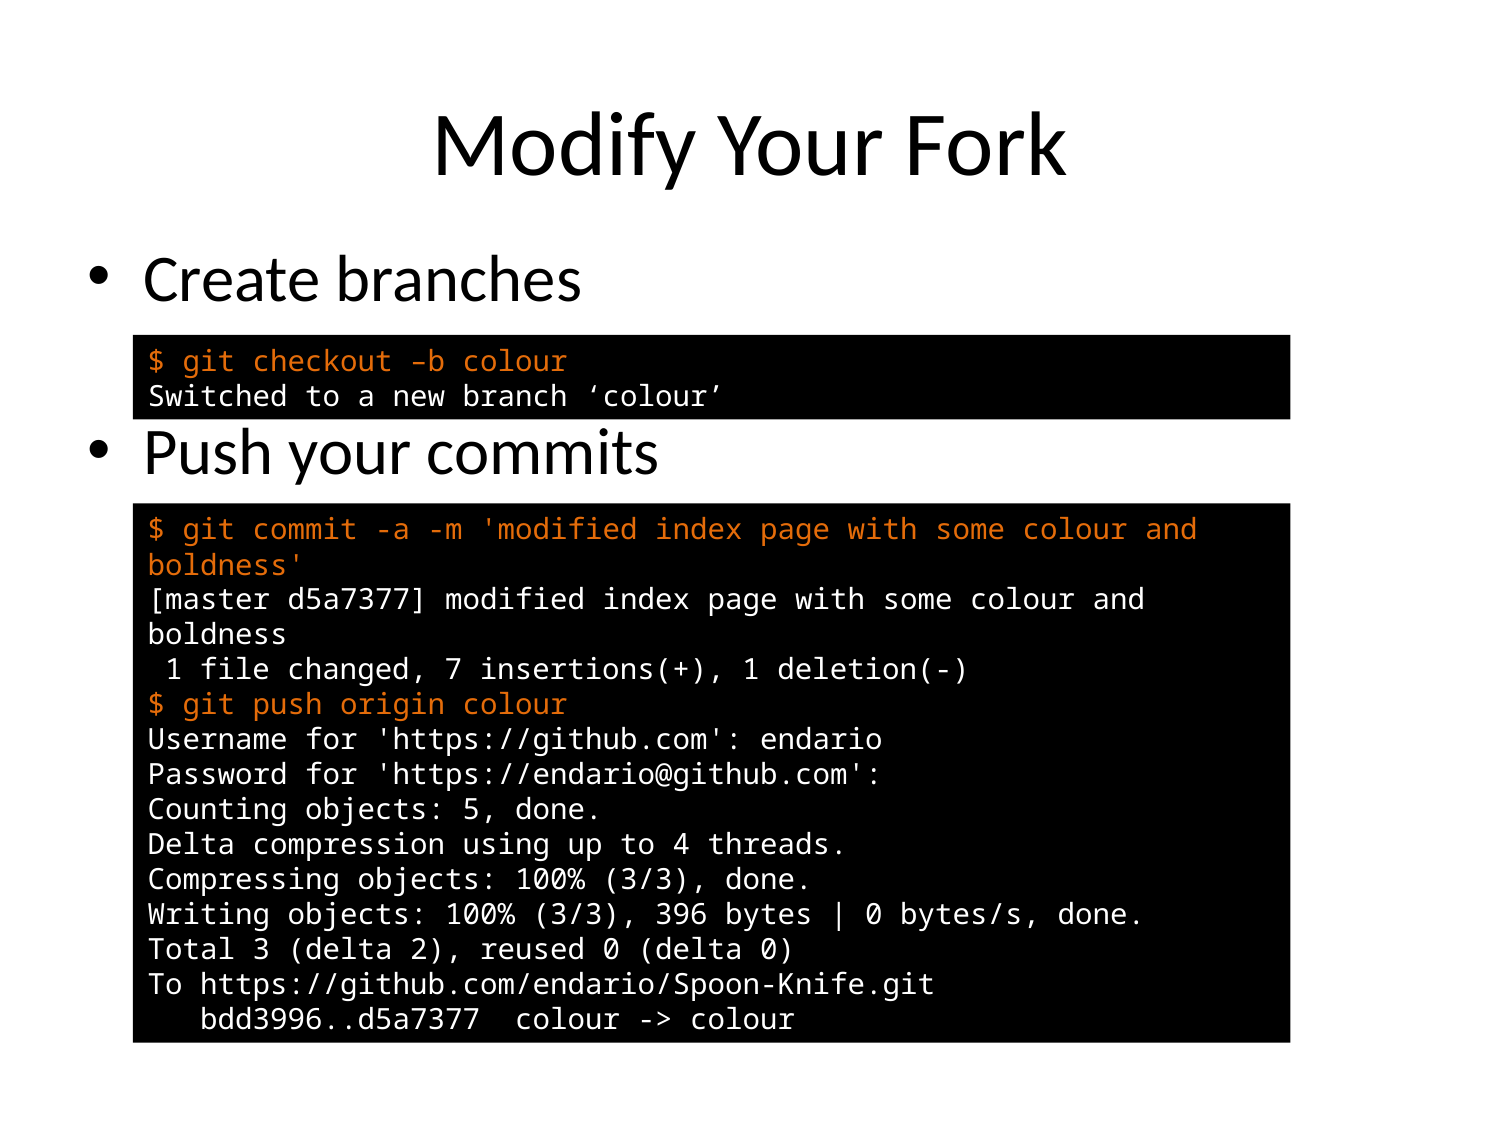

# Modify Your Fork
Create branches
Push your commits
$ git checkout –b colour
Switched to a new branch ‘colour’
$ git commit -a -m 'modified index page with some colour and boldness'
[master d5a7377] modified index page with some colour and boldness
 1 file changed, 7 insertions(+), 1 deletion(-)
$ git push origin colour
Username for 'https://github.com': endario
Password for 'https://endario@github.com':
Counting objects: 5, done.
Delta compression using up to 4 threads.
Compressing objects: 100% (3/3), done.
Writing objects: 100% (3/3), 396 bytes | 0 bytes/s, done.
Total 3 (delta 2), reused 0 (delta 0)
To https://github.com/endario/Spoon-Knife.git
   bdd3996..d5a7377  colour -> colour